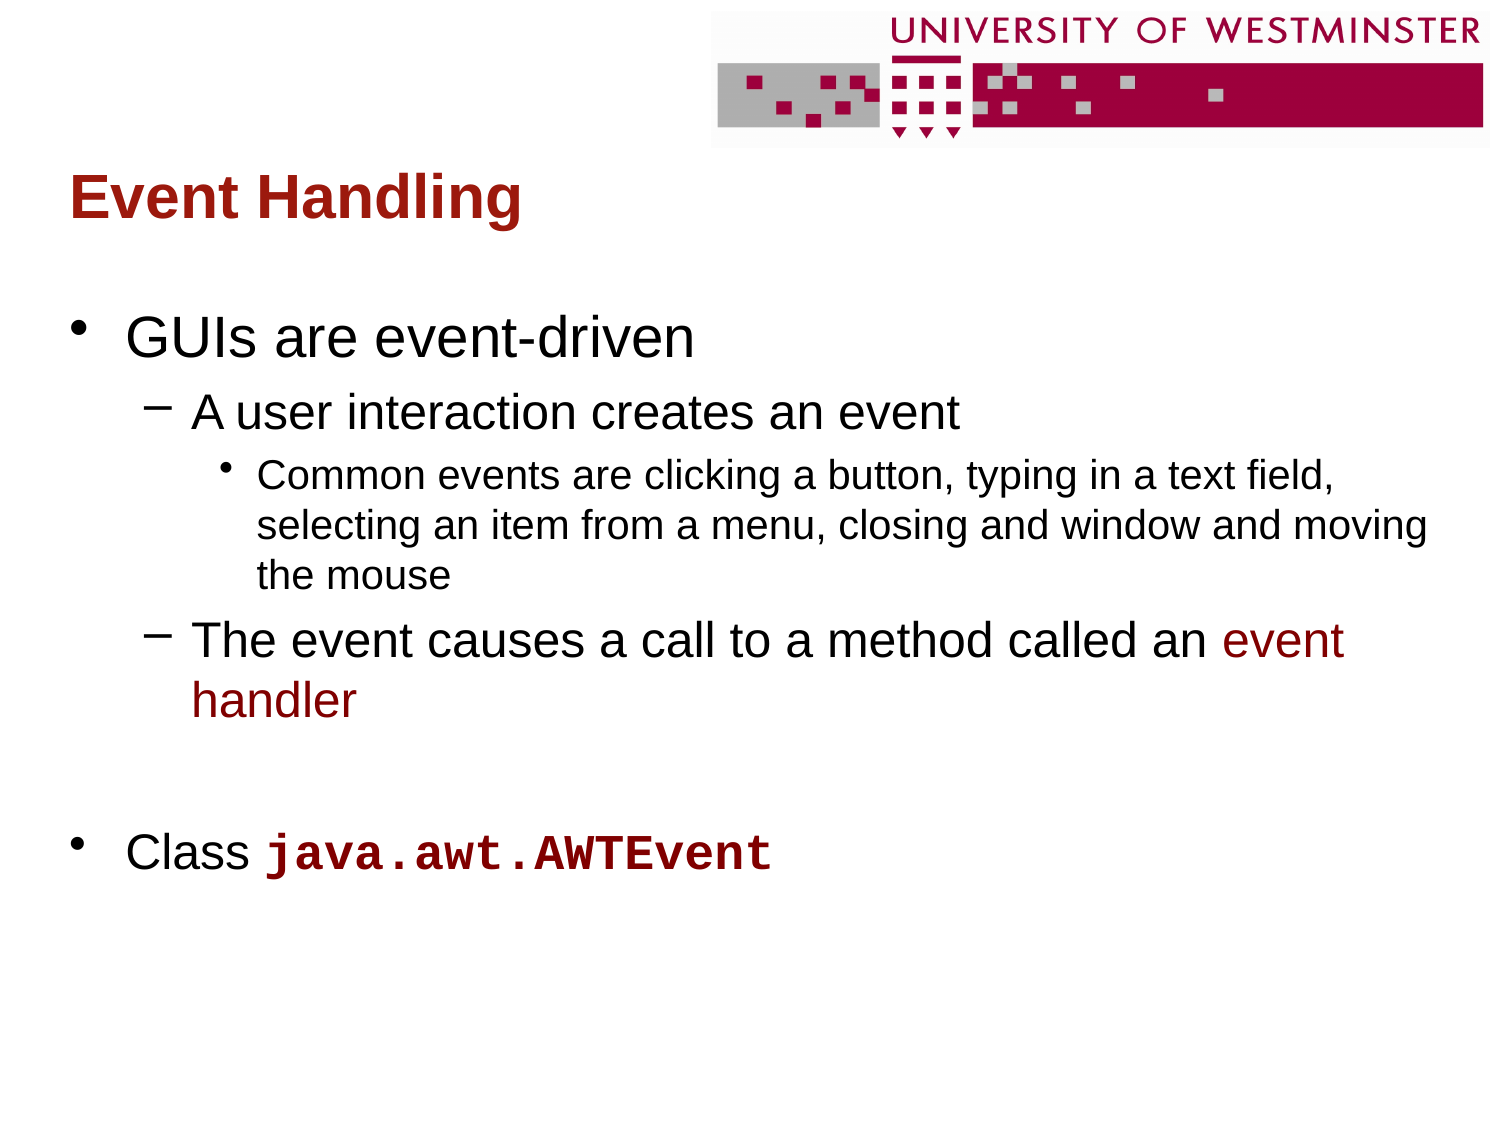

# Event Handling
GUIs are event-driven
A user interaction creates an event
Common events are clicking a button, typing in a text field, selecting an item from a menu, closing and window and moving the mouse
The event causes a call to a method called an event handler

Class java.awt.AWTEvent